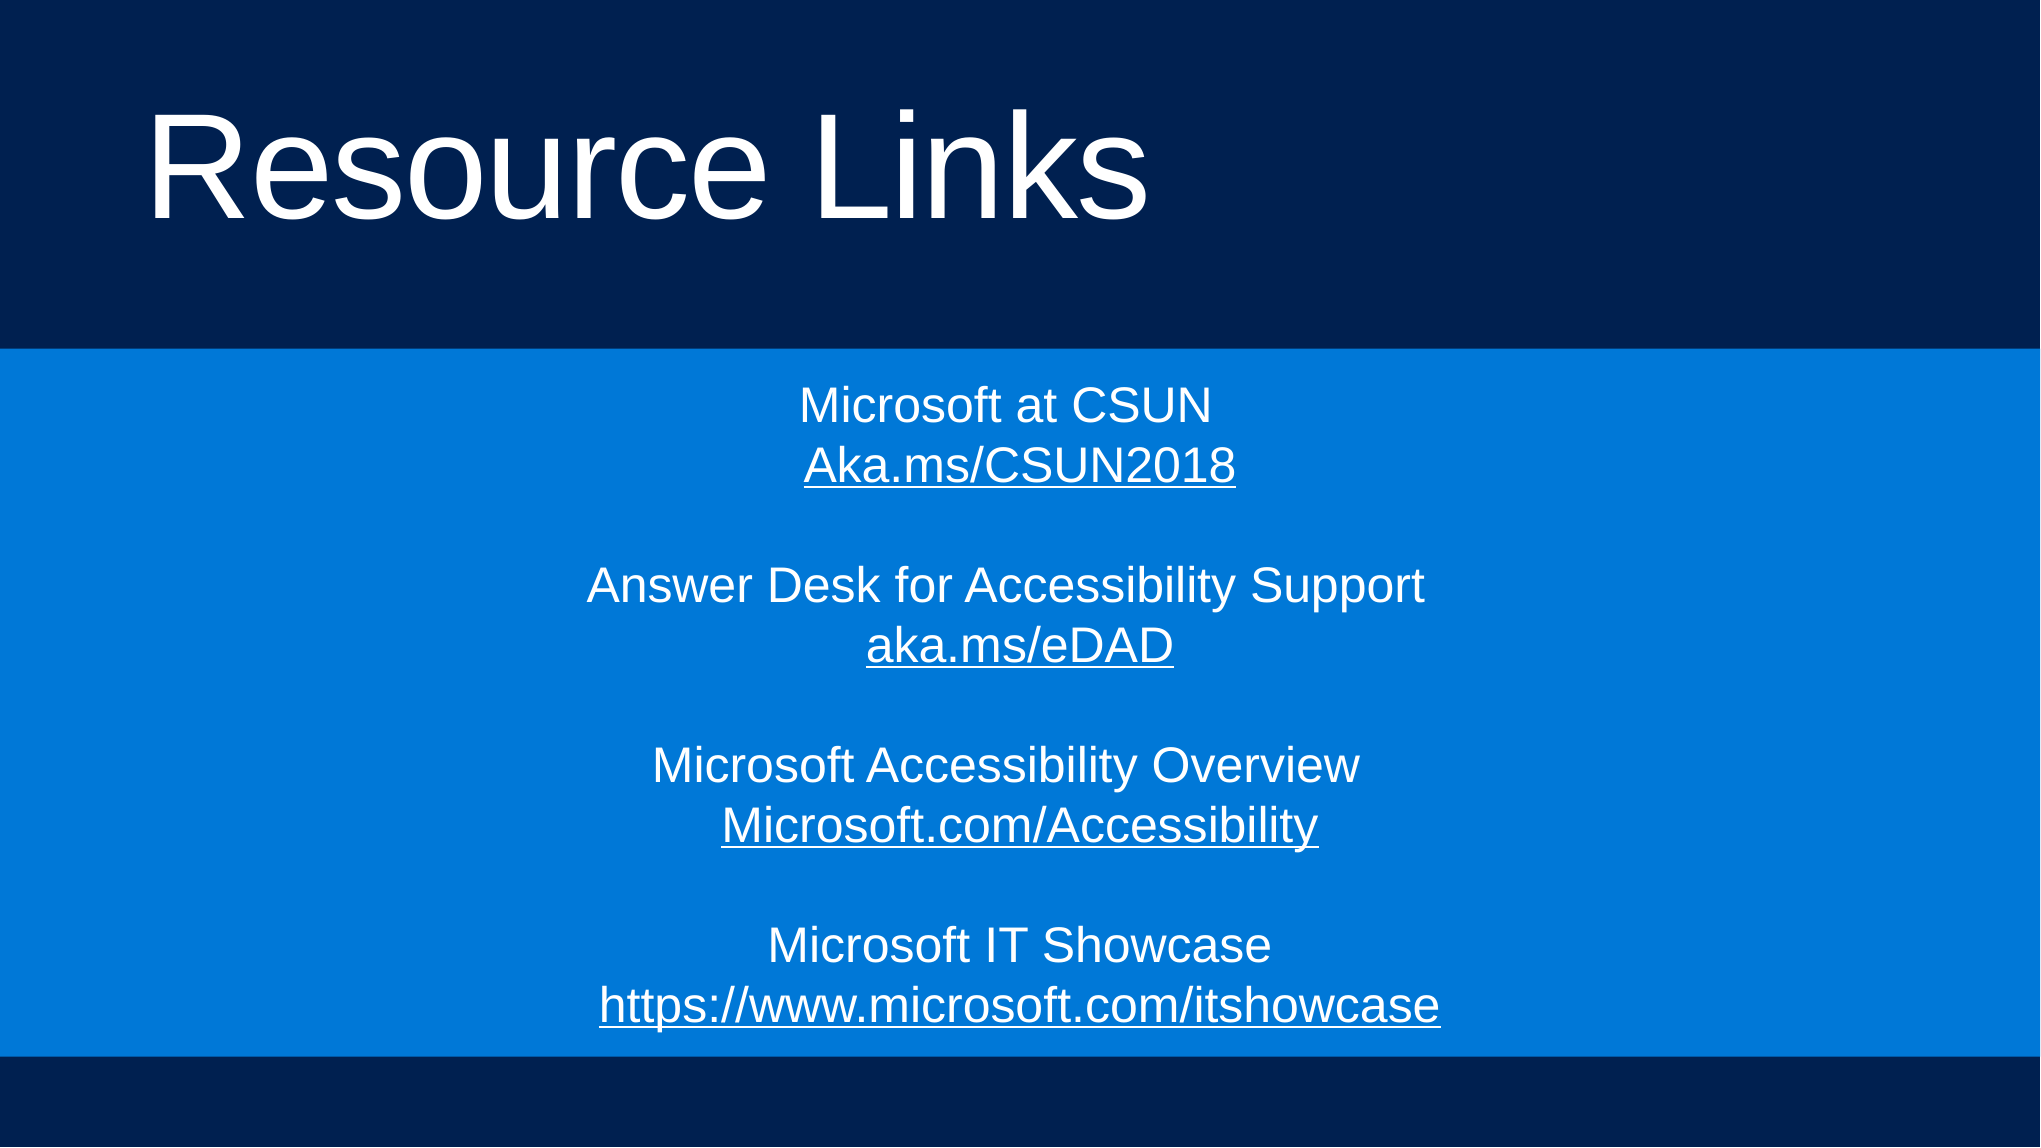

# Resource Links
Microsoft at CSUN
Aka.ms/CSUN2018

Answer Desk for Accessibility Support
aka.ms/eDAD

Microsoft Accessibility Overview
Microsoft.com/Accessibility

Microsoft IT Showcase
https://www.microsoft.com/itshowcase